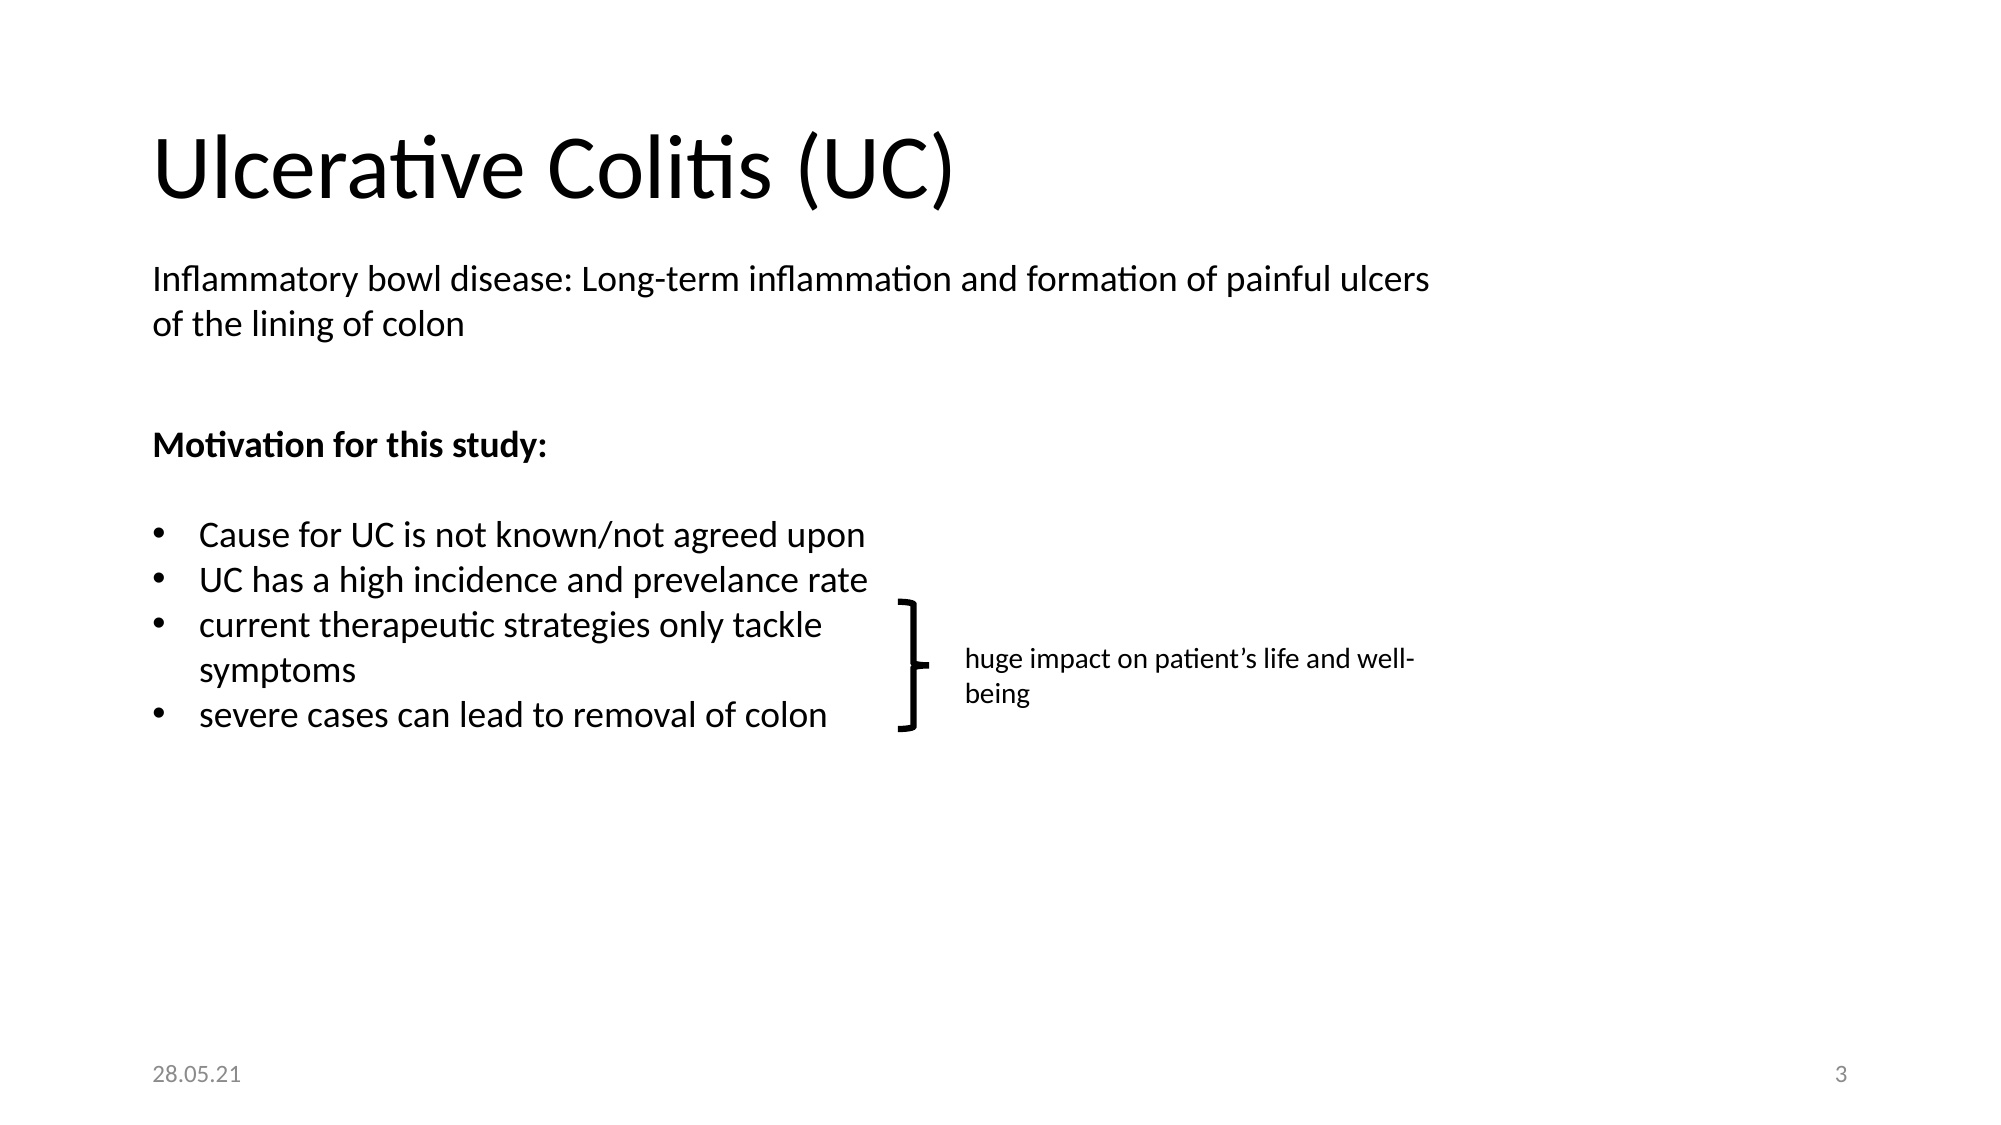

# Ulcerative Colitis (UC)
Inflammatory bowl disease: Long-term inflammation and formation of painful ulcers of the lining of colon
Motivation for this study:

Cause for UC is not known/not agreed upon
UC has a high incidence and prevelance rate
current therapeutic strategies only tackle symptoms
severe cases can lead to removal of colon

huge impact on patient’s life and well-being
28.05.21
3